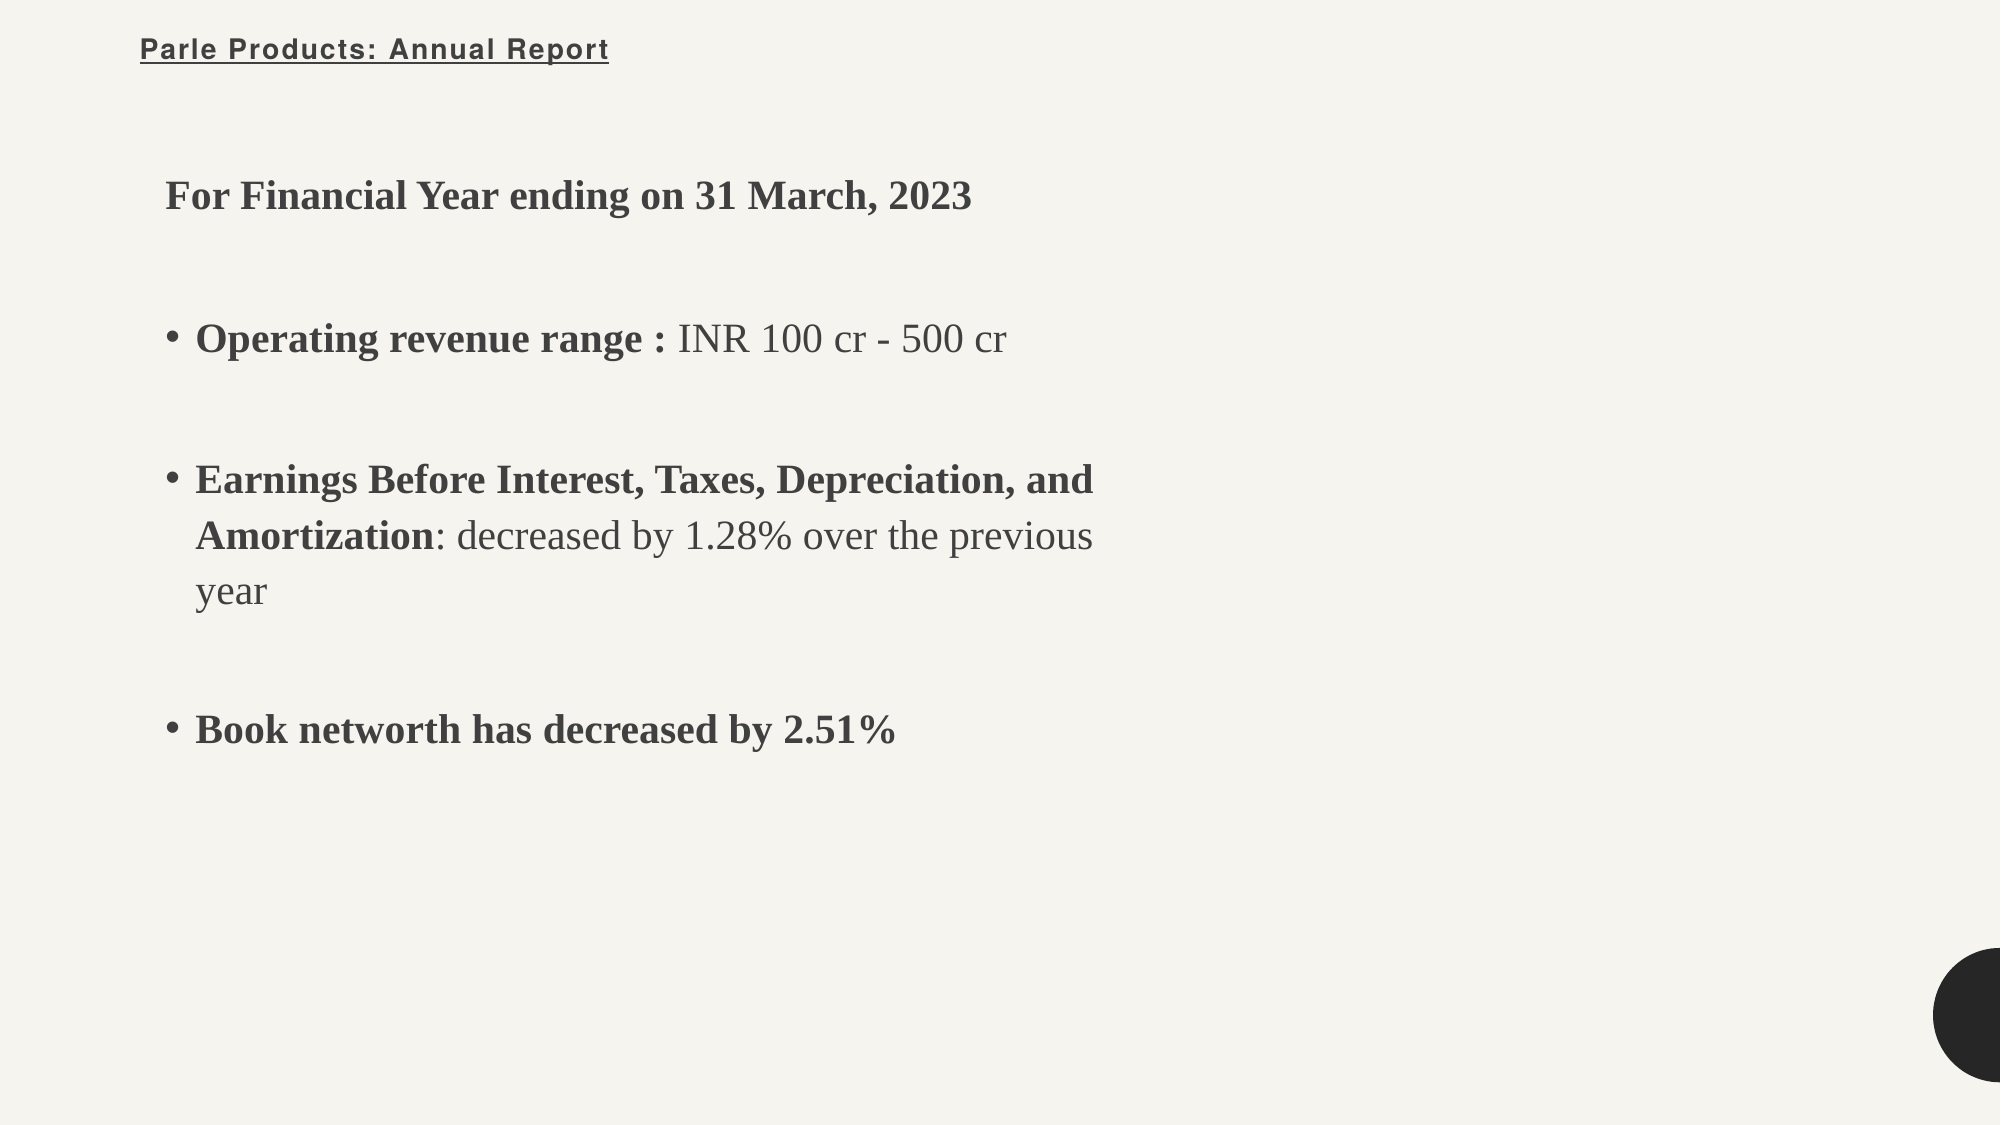

# Parle Products: Annual Report
For Financial Year ending on 31 March, 2023

Operating revenue range : INR 100 cr - 500 cr

Earnings Before Interest, Taxes, Depreciation, and Amortization: decreased by 1.28% over the previous year

Book networth has decreased by 2.51%